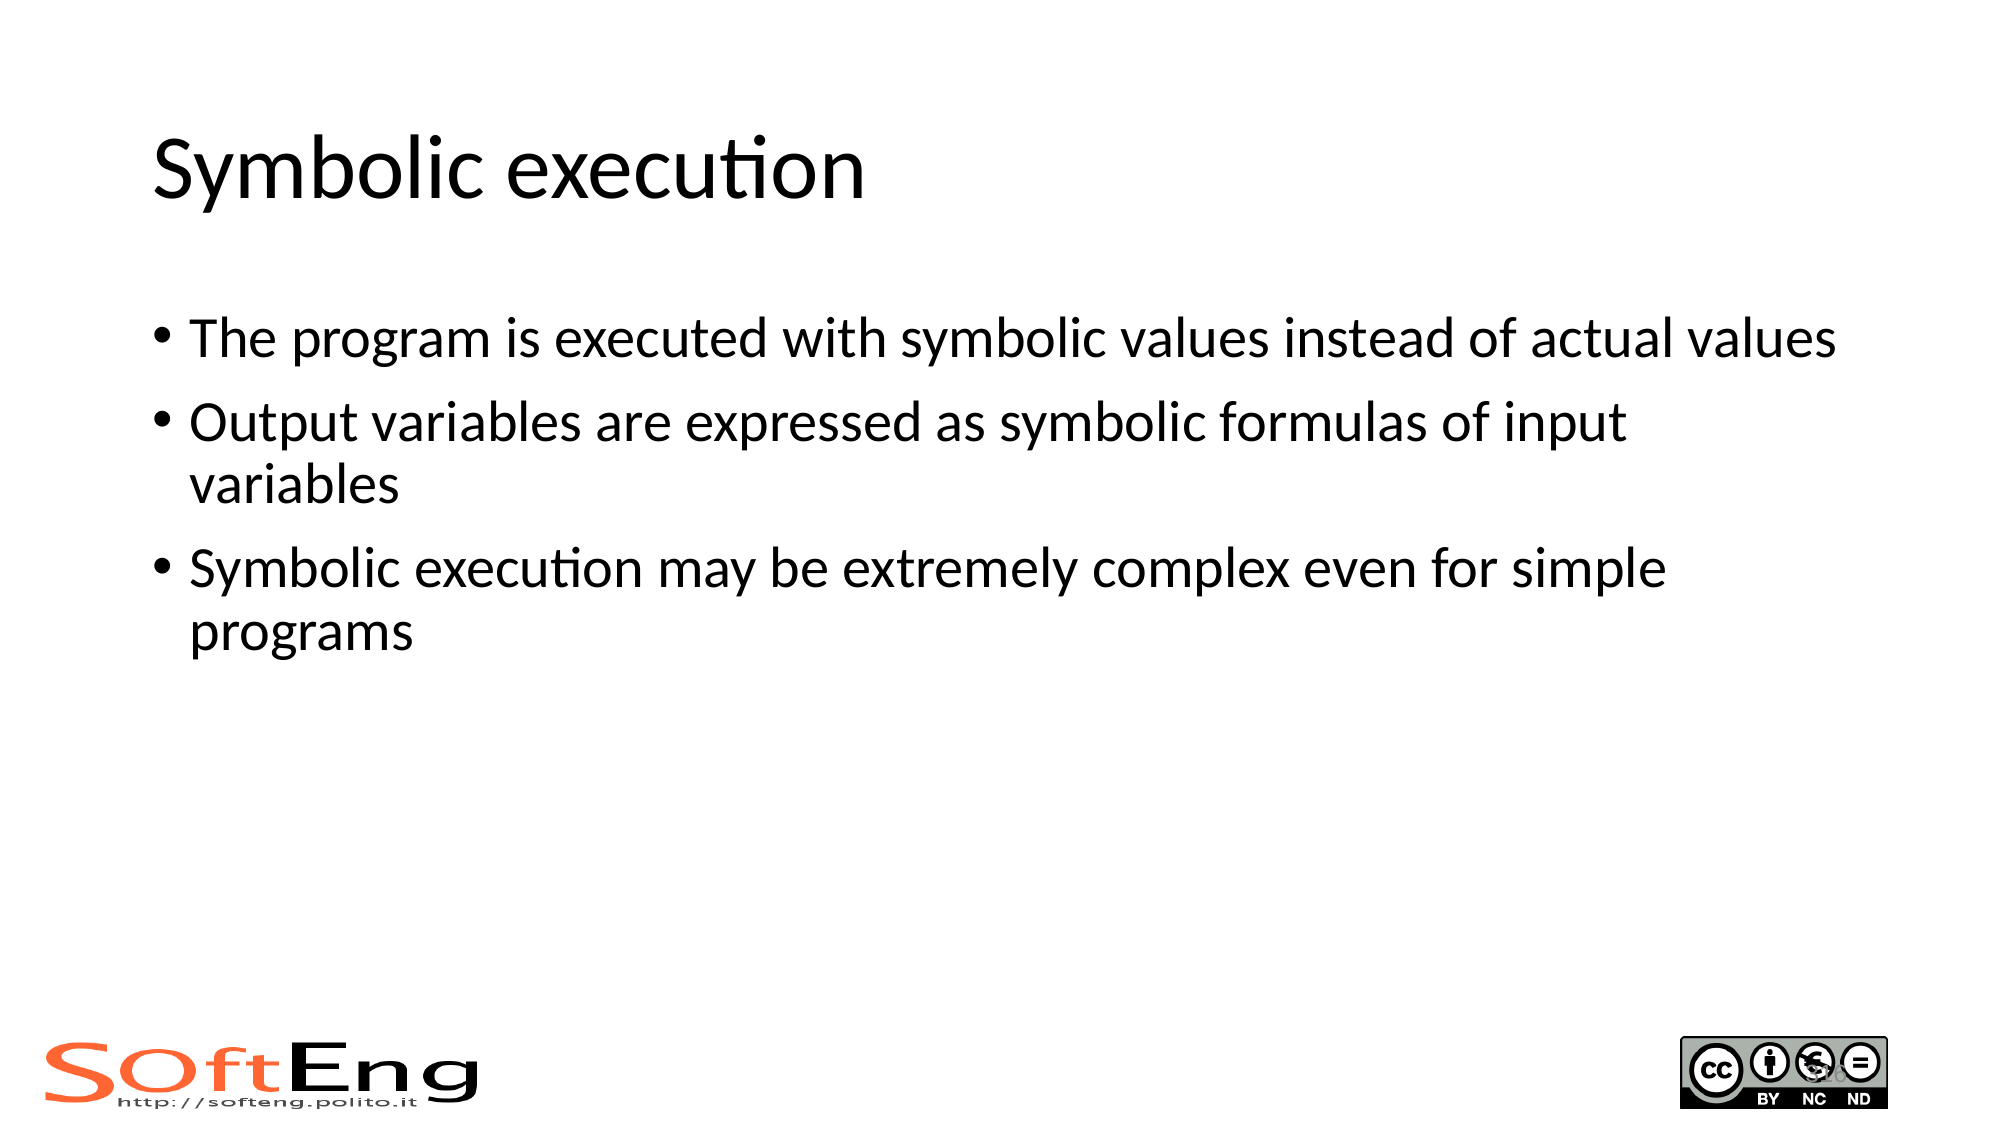

# Symbolic execution
The program is executed with symbolic values instead of actual values
Output variables are expressed as symbolic formulas of input variables
Symbolic execution may be extremely complex even for simple programs
316